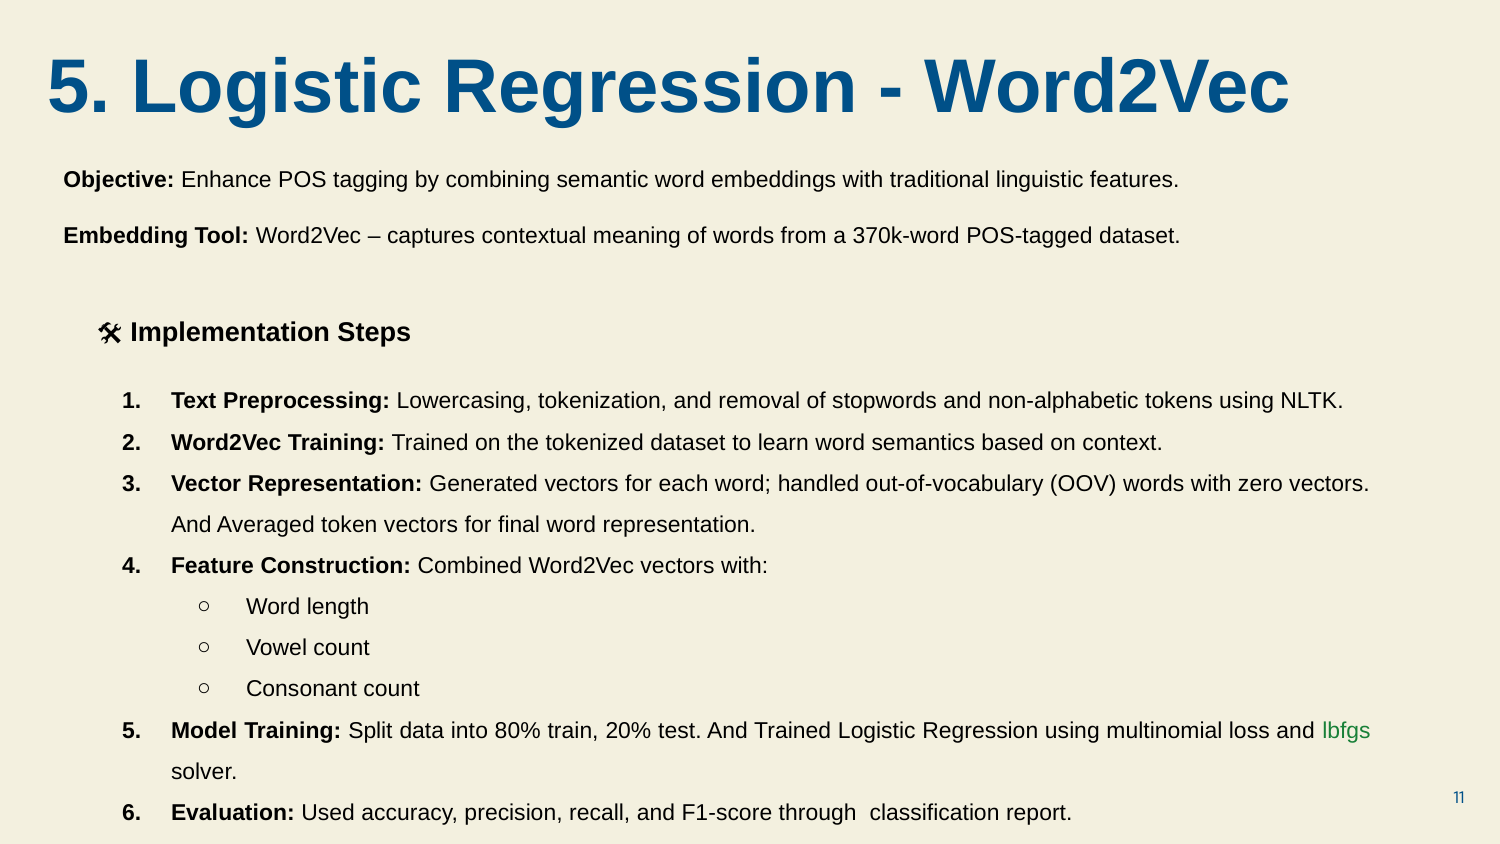

5. Logistic Regression - Word2Vec

Objective: Enhance POS tagging by combining semantic word embeddings with traditional linguistic features.
Embedding Tool: Word2Vec – captures contextual meaning of words from a 370k-word POS-tagged dataset.
🛠️ Implementation Steps
Text Preprocessing: Lowercasing, tokenization, and removal of stopwords and non-alphabetic tokens using NLTK.
Word2Vec Training: Trained on the tokenized dataset to learn word semantics based on context.
Vector Representation: Generated vectors for each word; handled out-of-vocabulary (OOV) words with zero vectors. And Averaged token vectors for final word representation.
Feature Construction: Combined Word2Vec vectors with:
Word length
Vowel count
Consonant count
Model Training: Split data into 80% train, 20% test. And Trained Logistic Regression using multinomial loss and lbfgs solver.
Evaluation: Used accuracy, precision, recall, and F1-score through  classification report.
11